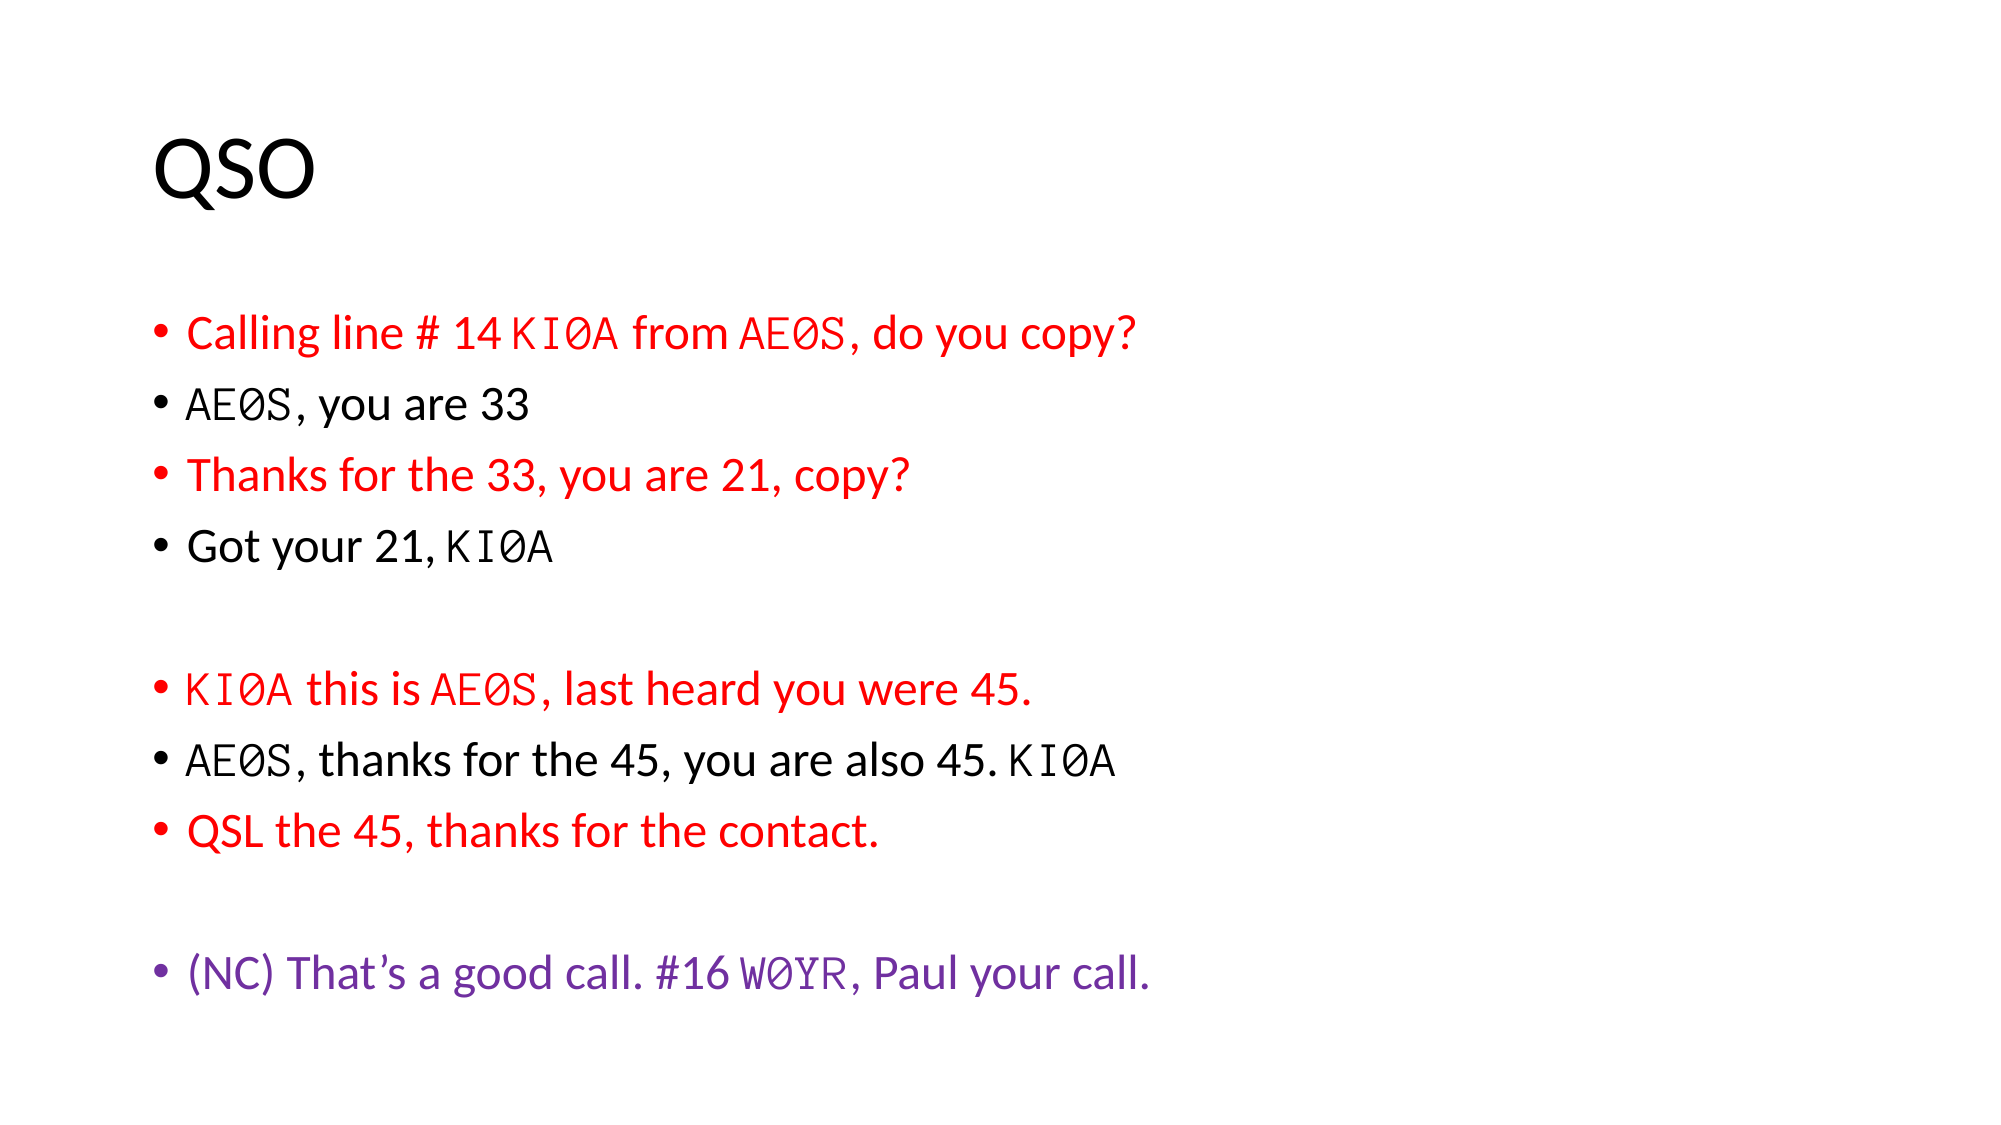

# QSO
Calling line # 14 KI0A from AE0S, do you copy?
AE0S, you are 33
Thanks for the 33, you are 21, copy?
Got your 21, KI0A

KI0A this is AE0S, last heard you were 45.
AE0S, thanks for the 45, you are also 45. KI0A
QSL the 45, thanks for the contact.

(NC) That’s a good call. #16 W0YR, Paul your call.